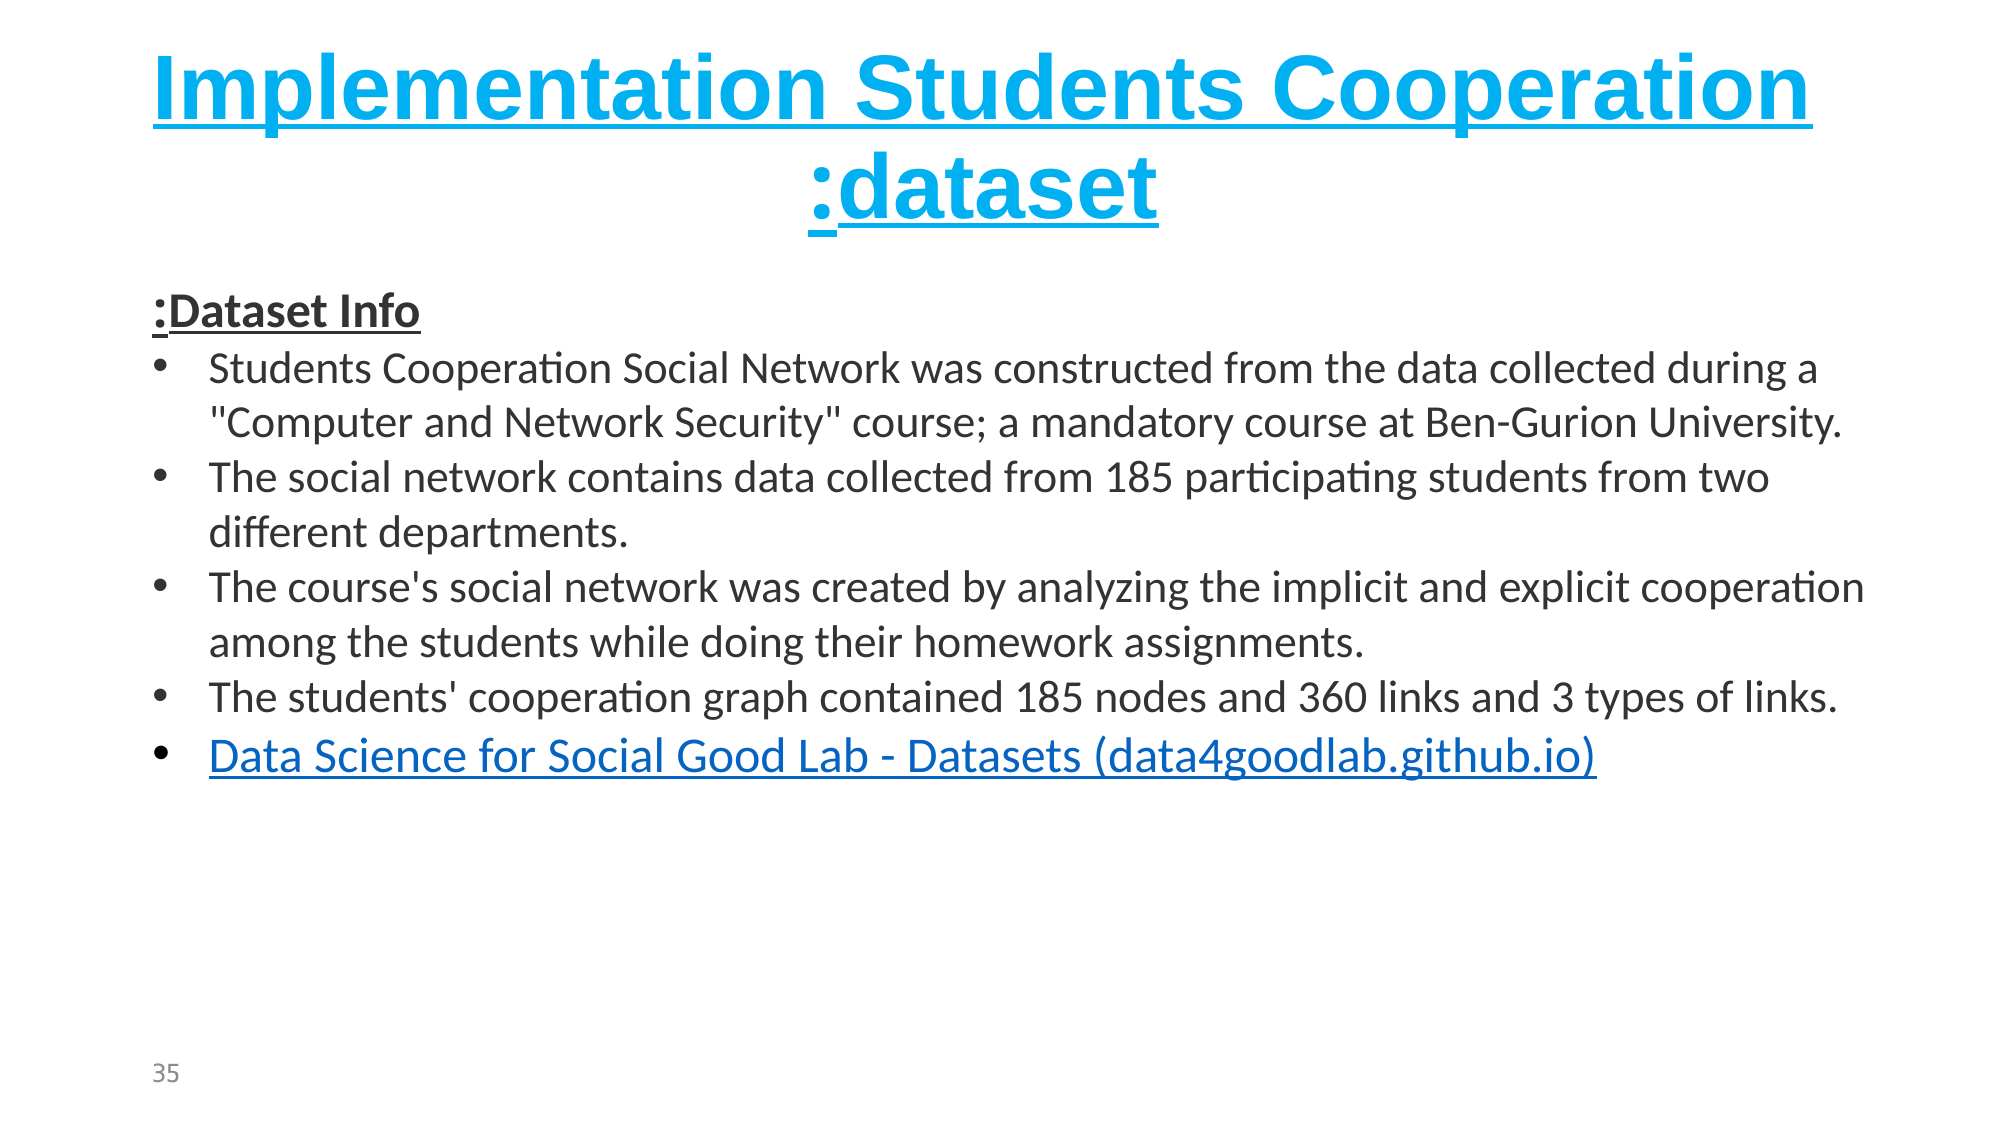

# Implementation Students Cooperation dataset:
Dataset Info:
Students Cooperation Social Network was constructed from the data collected during a "Computer and Network Security" course; a mandatory course at Ben-Gurion University.
The social network contains data collected from 185 participating students from two different departments.
The course's social network was created by analyzing the implicit and explicit cooperation among the students while doing their homework assignments.
The students' cooperation graph contained 185 nodes and 360 links and 3 types of links.
Data Science for Social Good Lab - Datasets (data4goodlab.github.io)

35